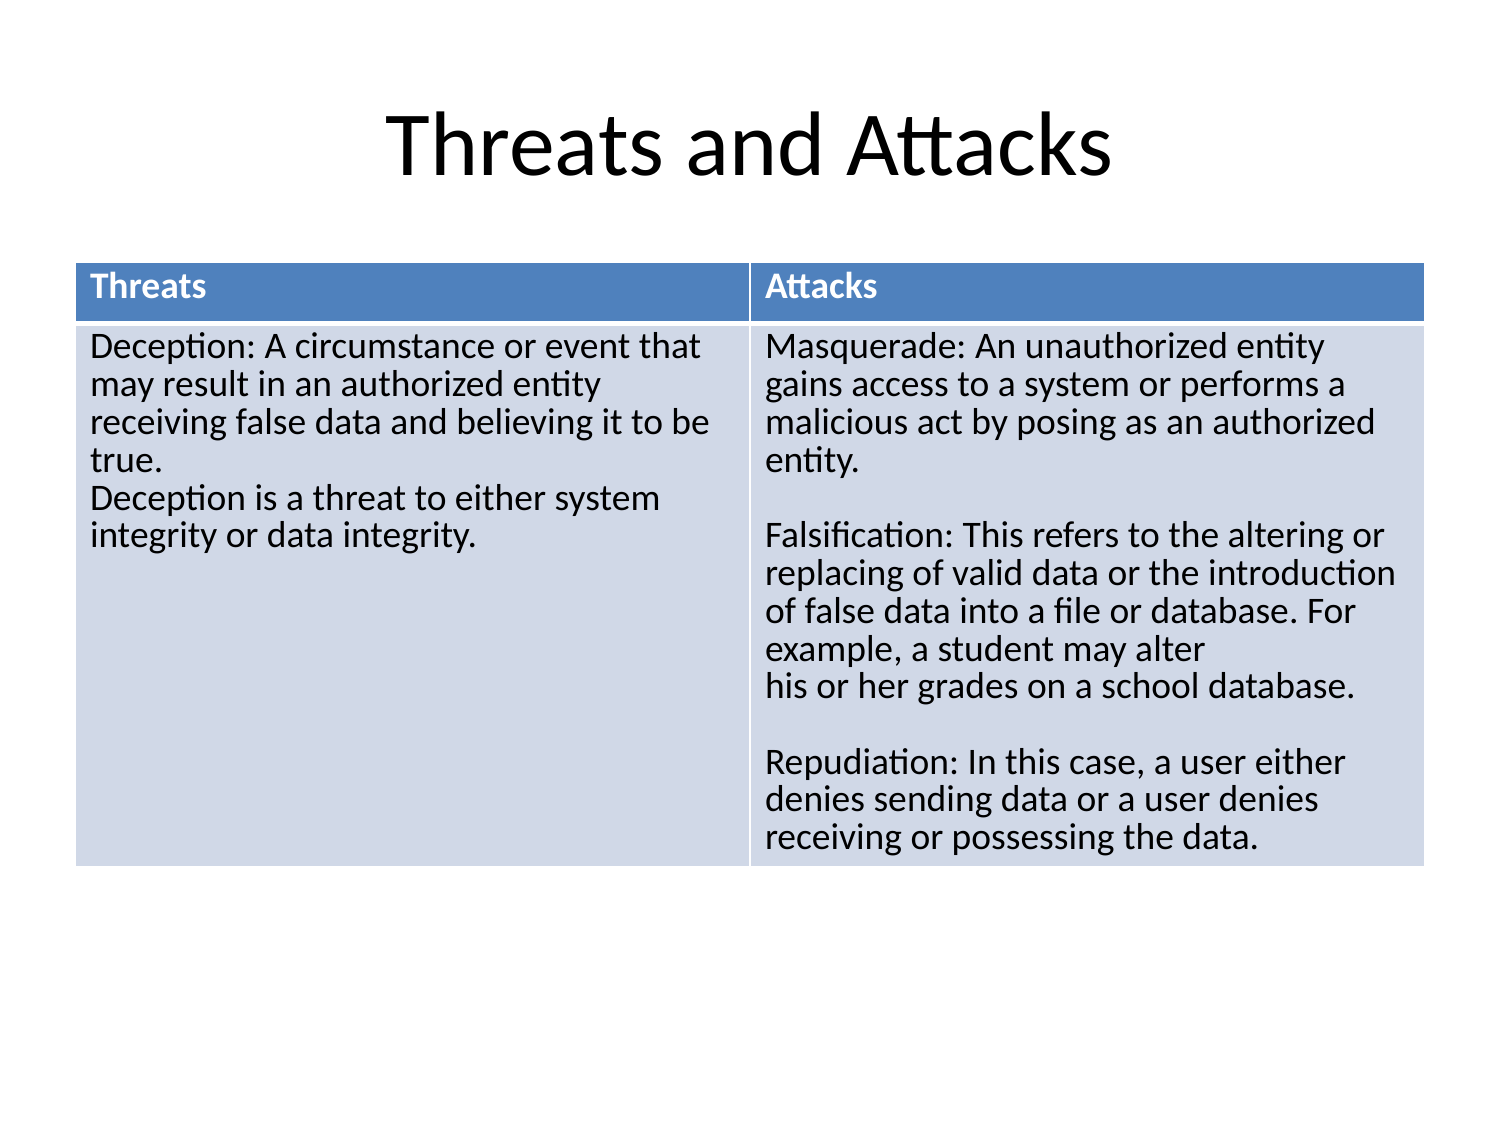

# Threats and Attacks
| Threats | Attacks |
| --- | --- |
| Deception: A circumstance or event that may result in an authorized entity receiving false data and believing it to be true. Deception is a threat to either system integrity or data integrity. | Masquerade: An unauthorized entity gains access to a system or performs a malicious act by posing as an authorized entity. Falsification: This refers to the altering or replacing of valid data or the introduction of false data into a file or database. For example, a student may alter his or her grades on a school database. Repudiation: In this case, a user either denies sending data or a user denies receiving or possessing the data. |